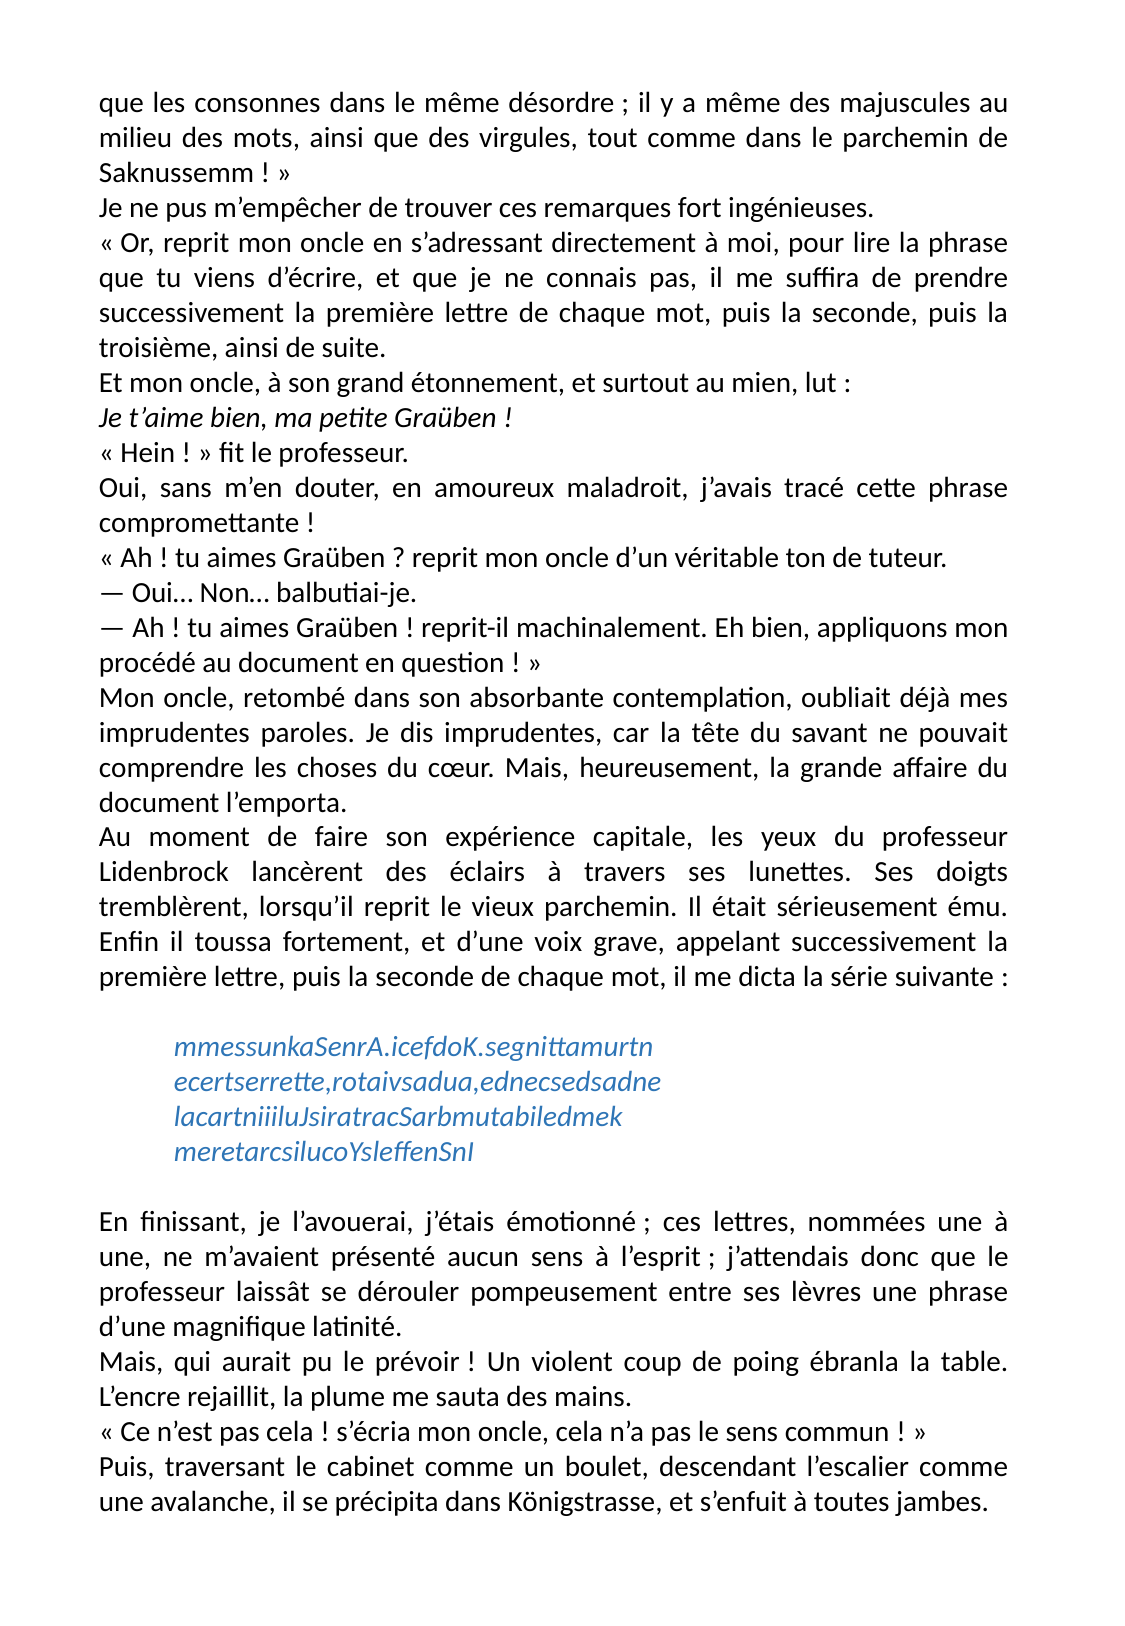

que les consonnes dans le même désordre ; il y a même des majuscules au milieu des mots, ainsi que des virgules, tout comme dans le parchemin de Saknussemm ! »
Je ne pus m’empêcher de trouver ces remarques fort ingénieuses.
« Or, reprit mon oncle en s’adressant directement à moi, pour lire la phrase que tu viens d’écrire, et que je ne connais pas, il me suffira de prendre successivement la première lettre de chaque mot, puis la seconde, puis la troisième, ainsi de suite.
Et mon oncle, à son grand étonnement, et surtout au mien, lut :
Je t’aime bien, ma petite Graüben !
« Hein ! » fit le professeur.
Oui, sans m’en douter, en amoureux maladroit, j’avais tracé cette phrase compromettante !
« Ah ! tu aimes Graüben ? reprit mon oncle d’un véritable ton de tuteur.
— Oui… Non… balbutiai-je.
— Ah ! tu aimes Graüben ! reprit-il machinalement. Eh bien, appliquons mon procédé au document en question ! »
Mon oncle, retombé dans son absorbante contemplation, oubliait déjà mes imprudentes paroles. Je dis imprudentes, car la tête du savant ne pouvait comprendre les choses du cœur. Mais, heureusement, la grande affaire du document l’emporta.
Au moment de faire son expérience capitale, les yeux du professeur Lidenbrock lancèrent des éclairs à travers ses lunettes. Ses doigts tremblèrent, lorsqu’il reprit le vieux parchemin. Il était sérieusement ému. Enfin il toussa fortement, et d’une voix grave, appelant successivement la première lettre, puis la seconde de chaque mot, il me dicta la série suivante :

mmessunkaSenrA.icefdoK.segnittamurtn
ecertserrette,rotaivsadua,ednecsedsadne
lacartniiiluJsiratracSarbmutabiledmek
meretarcsilucoYsleffenSnI

En finissant, je l’avouerai, j’étais émotionné ; ces lettres, nommées une à une, ne m’avaient présenté aucun sens à l’esprit ; j’attendais donc que le professeur laissât se dérouler pompeusement entre ses lèvres une phrase d’une magnifique latinité.
Mais, qui aurait pu le prévoir ! Un violent coup de poing ébranla la table. L’encre rejaillit, la plume me sauta des mains.
« Ce n’est pas cela ! s’écria mon oncle, cela n’a pas le sens commun ! »
Puis, traversant le cabinet comme un boulet, descendant l’escalier comme une avalanche, il se précipita dans Königstrasse, et s’enfuit à toutes jambes.